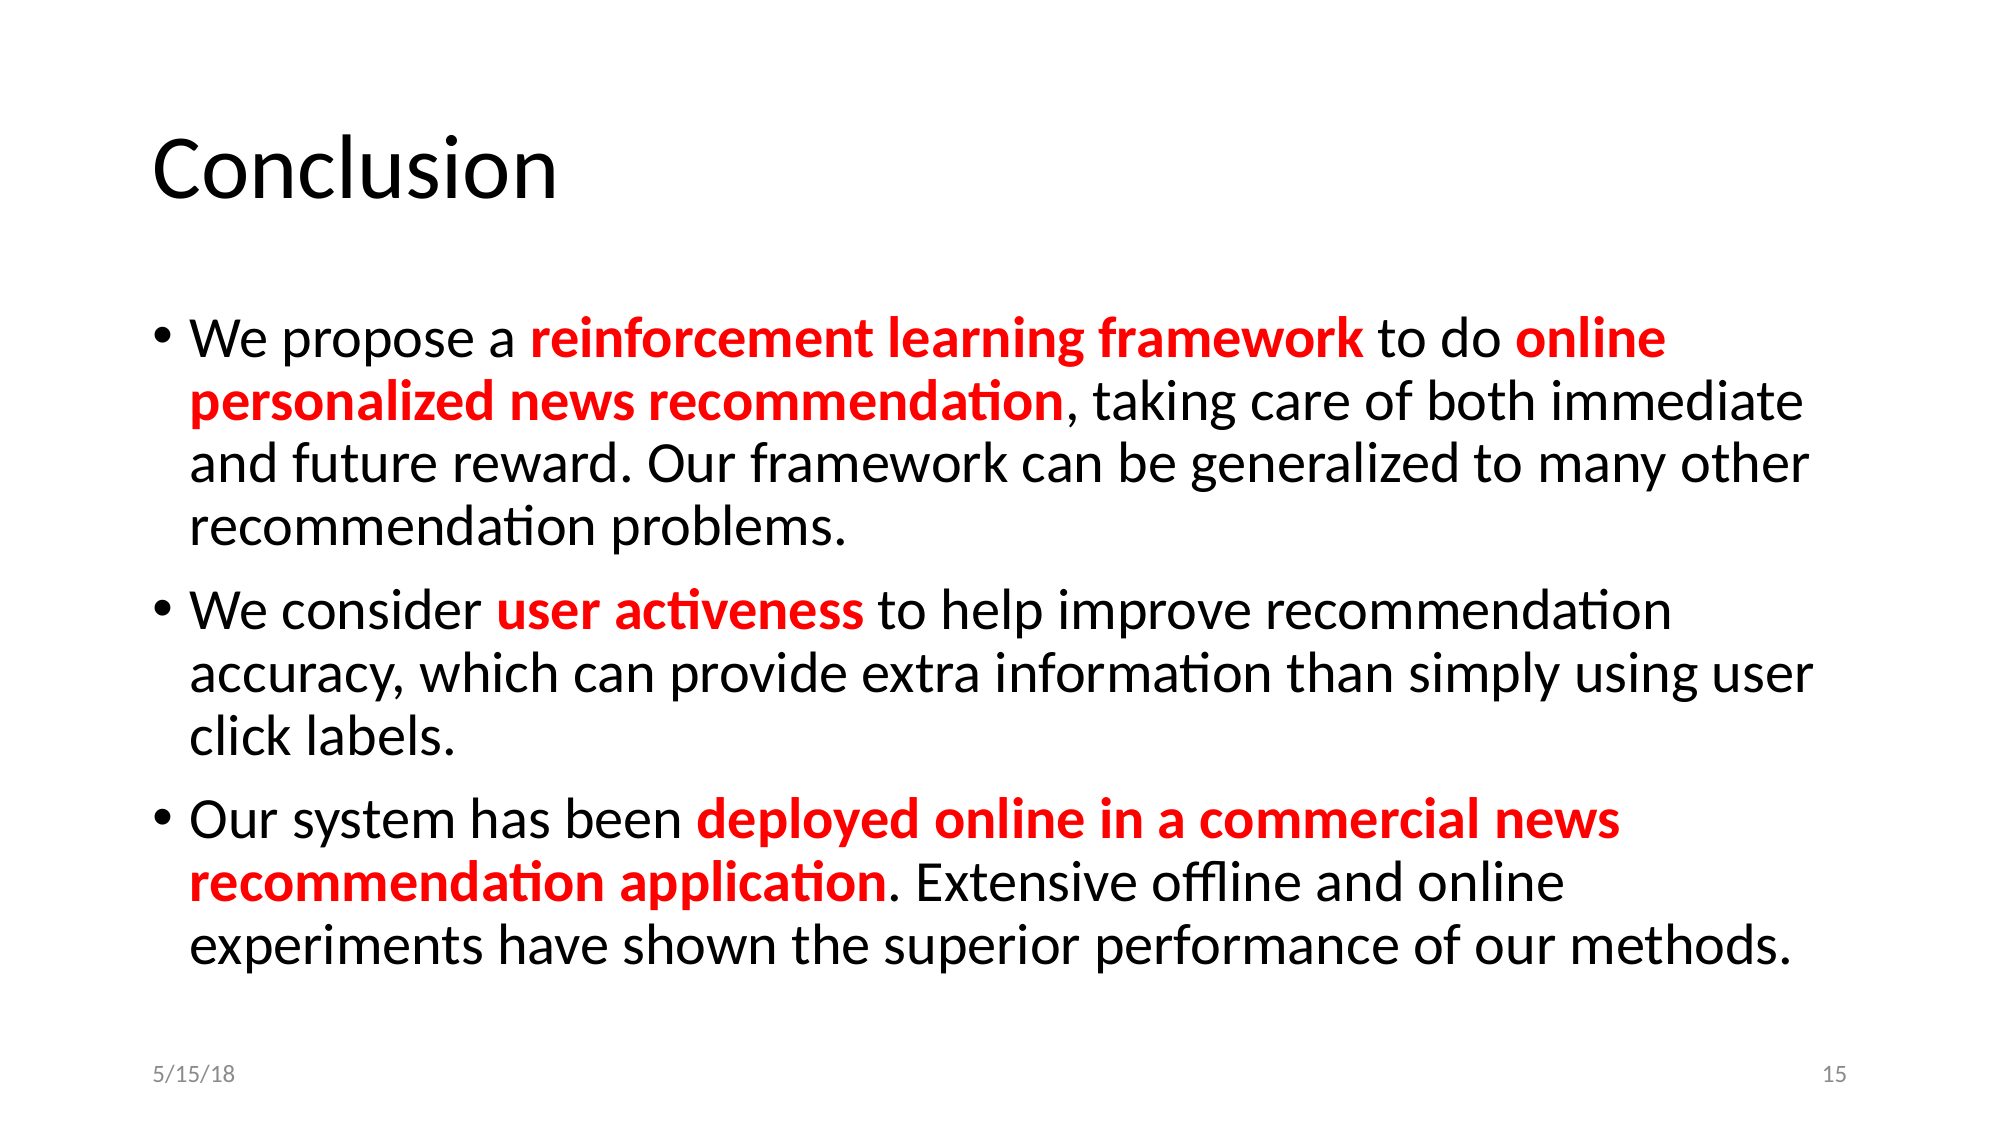

# Conclusion
We propose a reinforcement learning framework to do online personalized news recommendation, taking care of both immediate and future reward. Our framework can be generalized to many other recommendation problems.
We consider user activeness to help improve recommendation accuracy, which can provide extra information than simply using user click labels.
Our system has been deployed online in a commercial news recommendation application. Extensive offline and online experiments have shown the superior performance of our methods.
5/15/18
15